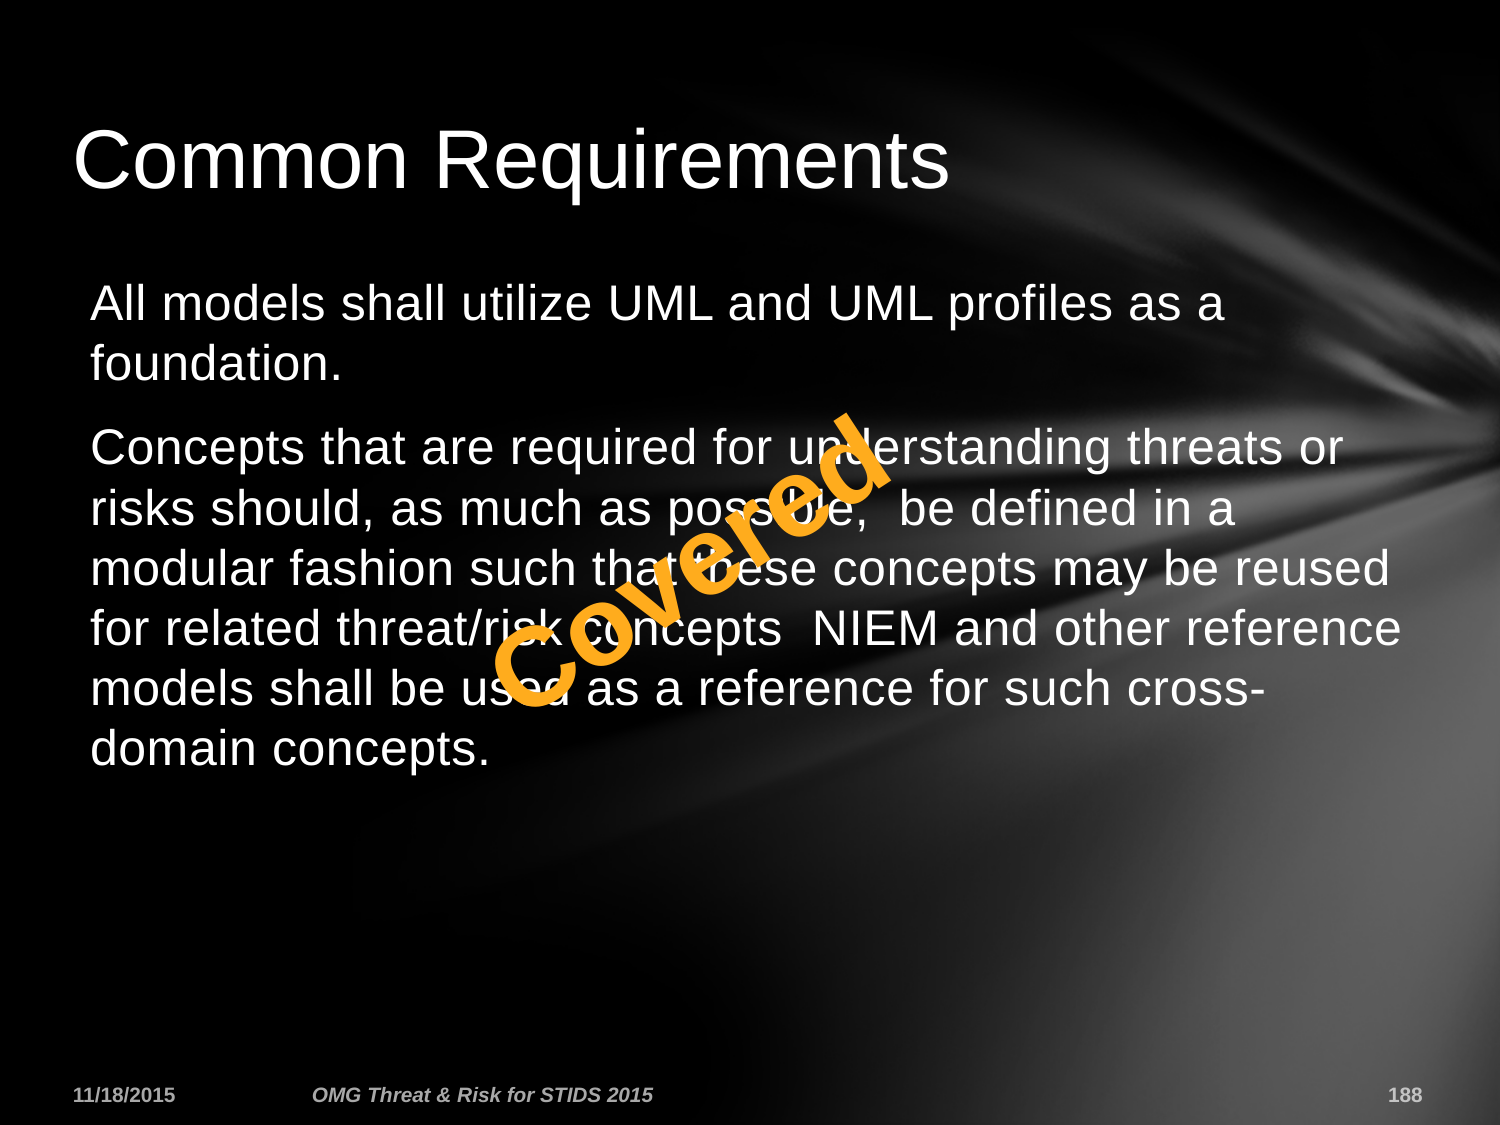

# Common Requirements
All models shall utilize UML and UML profiles as a foundation.
Concepts that are required for understanding threats or risks should, as much as possible,  be defined in a modular fashion such that these concepts may be reused for related threat/risk concepts  NIEM and other reference models shall be used as a reference for such cross-domain concepts.

Covered
11/18/2015
OMG Threat & Risk for STIDS 2015
188